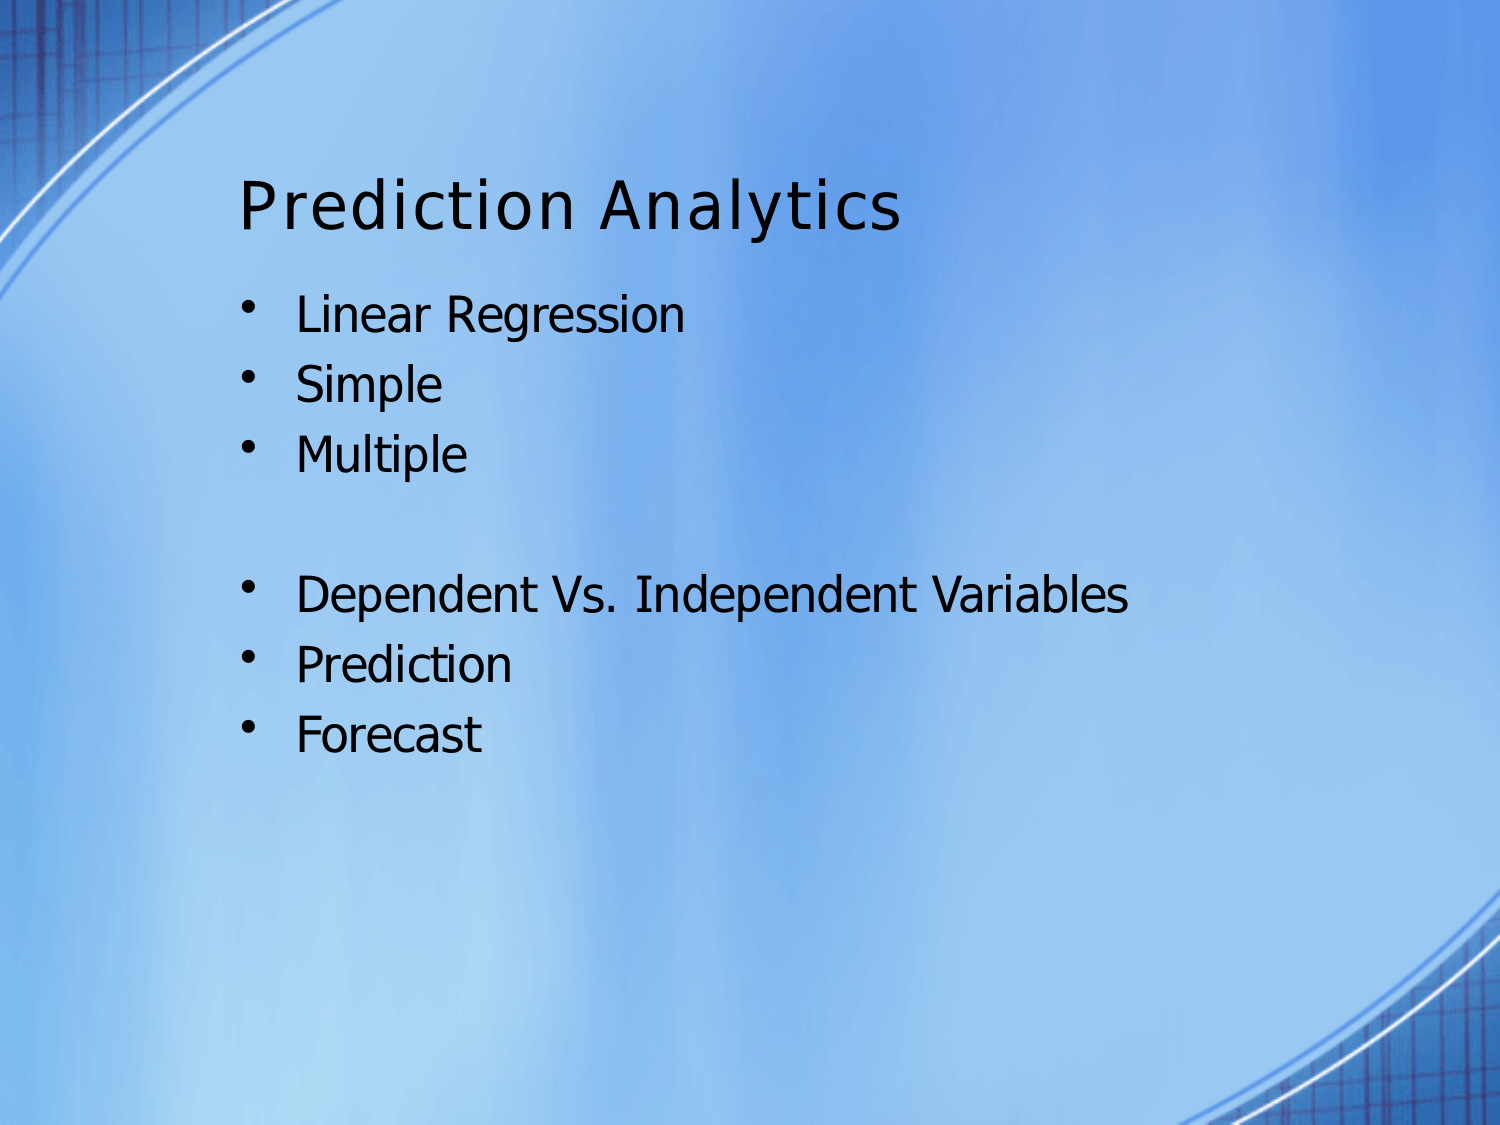

# Prediction Analytics
Linear Regression
Simple
Multiple

Dependent Vs. Independent Variables
Prediction
Forecast